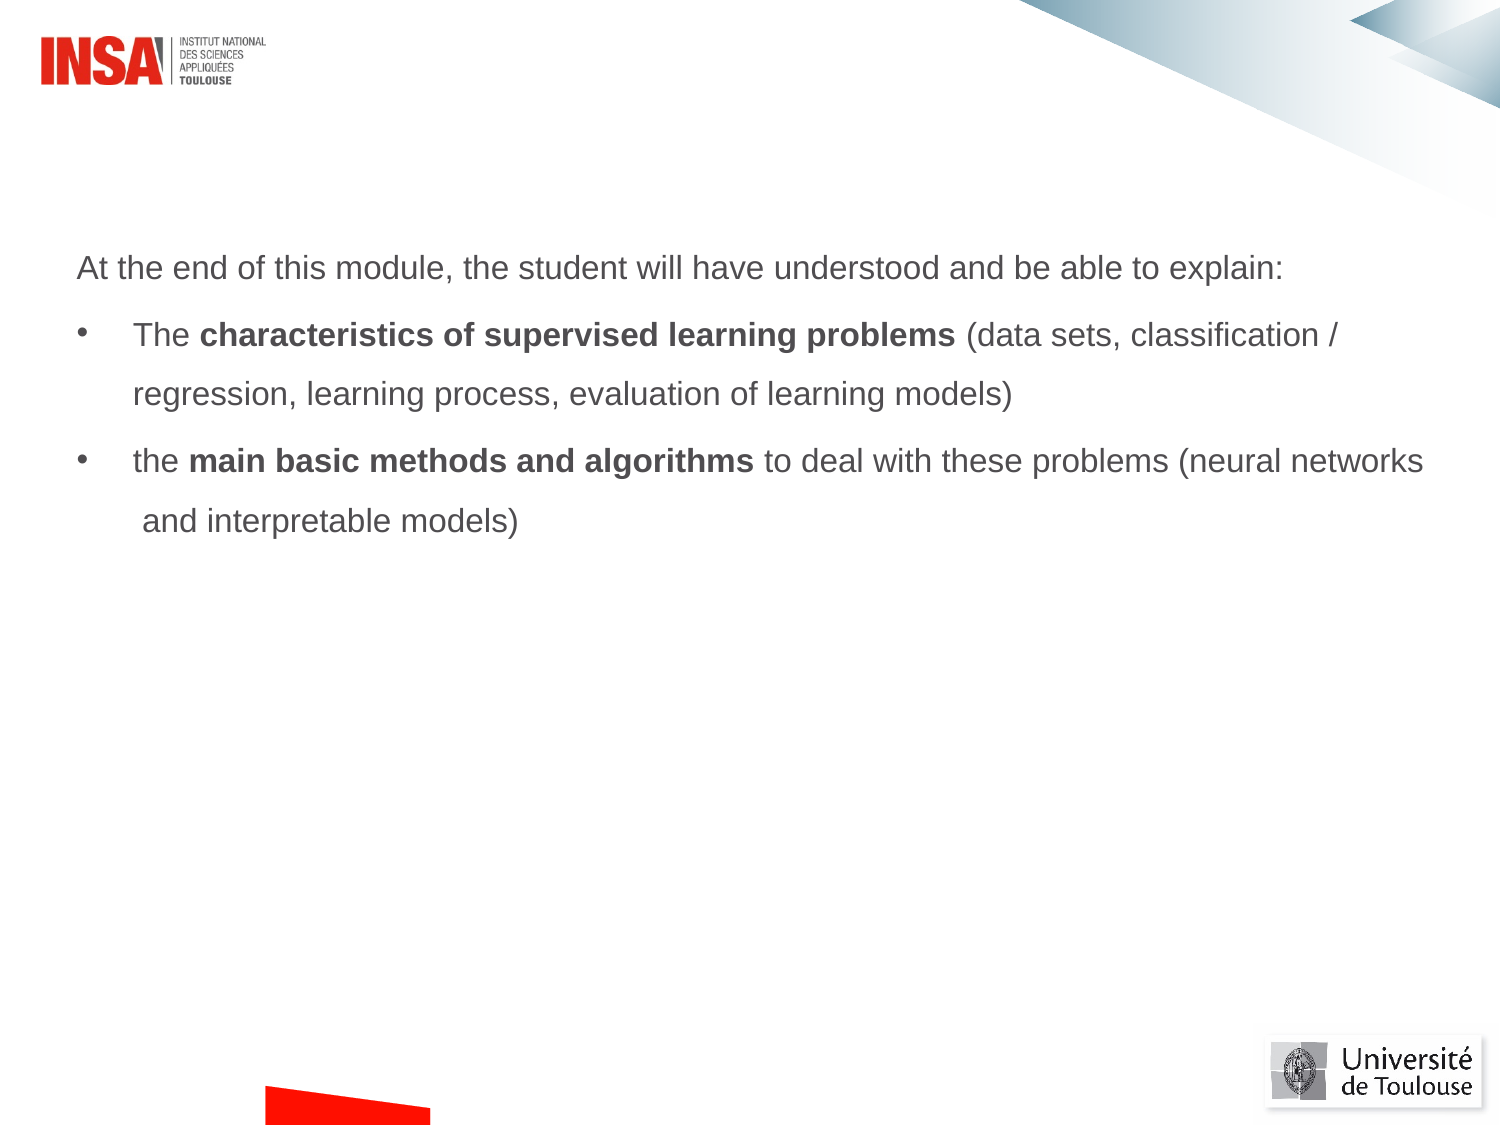

At the end of this module, the student will have understood and be able to explain:
The characteristics of supervised learning problems (data sets, classification / regression, learning process, evaluation of learning models)
the main basic methods and algorithms to deal with these problems (neural networks  and interpretable models)

#